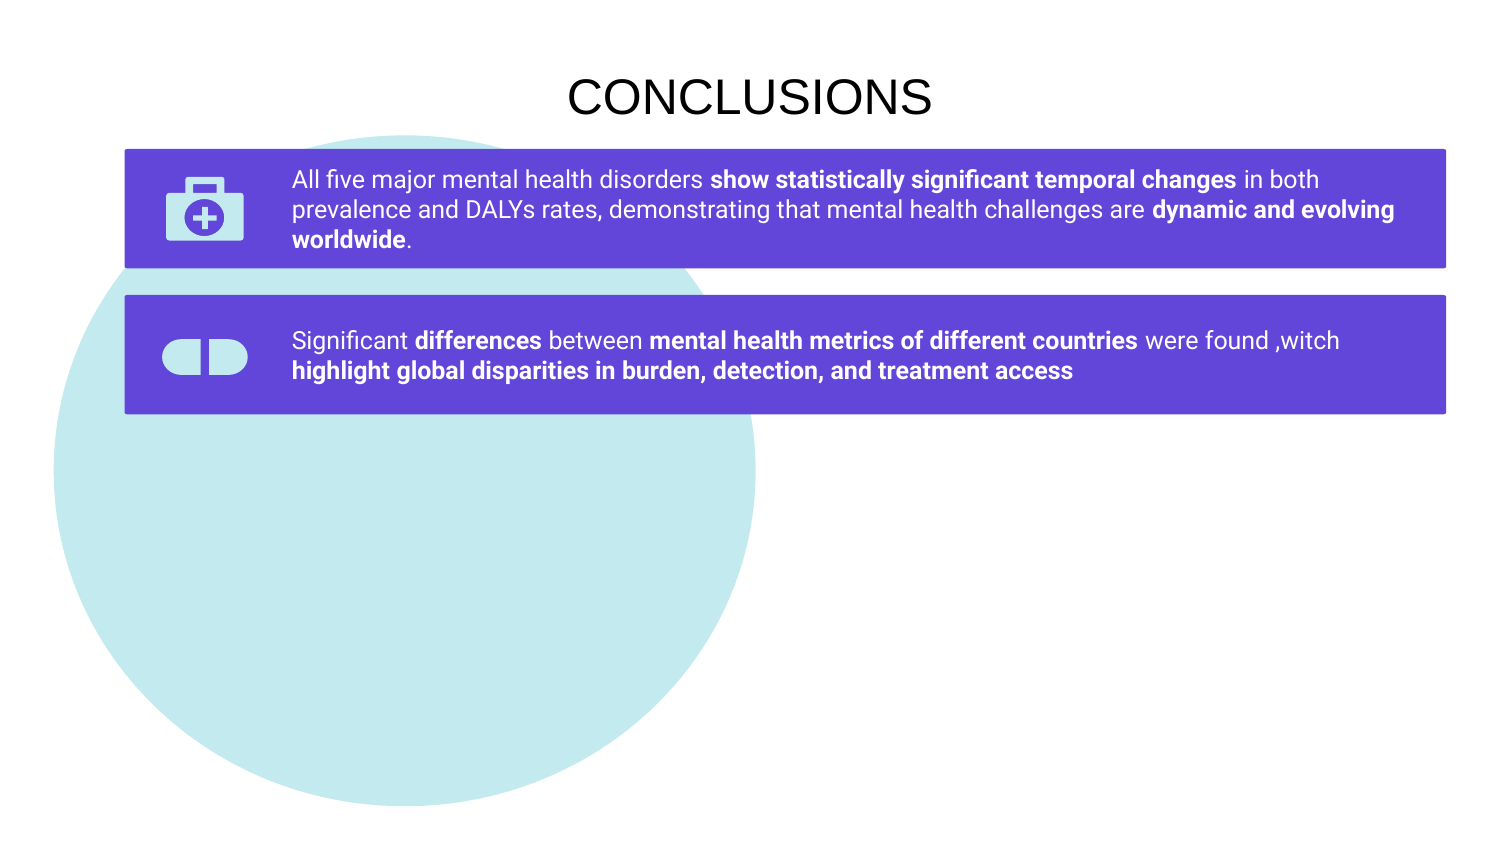

# CONCLUSIONS

All five major mental health disorders show statistically significant temporal changes in both prevalence and DALYs rates, demonstrating that mental health challenges are dynamic and evolving worldwide.

Significant differences between mental health metrics of different countries were found ,witch highlight global disparities in burden, detection, and treatment access